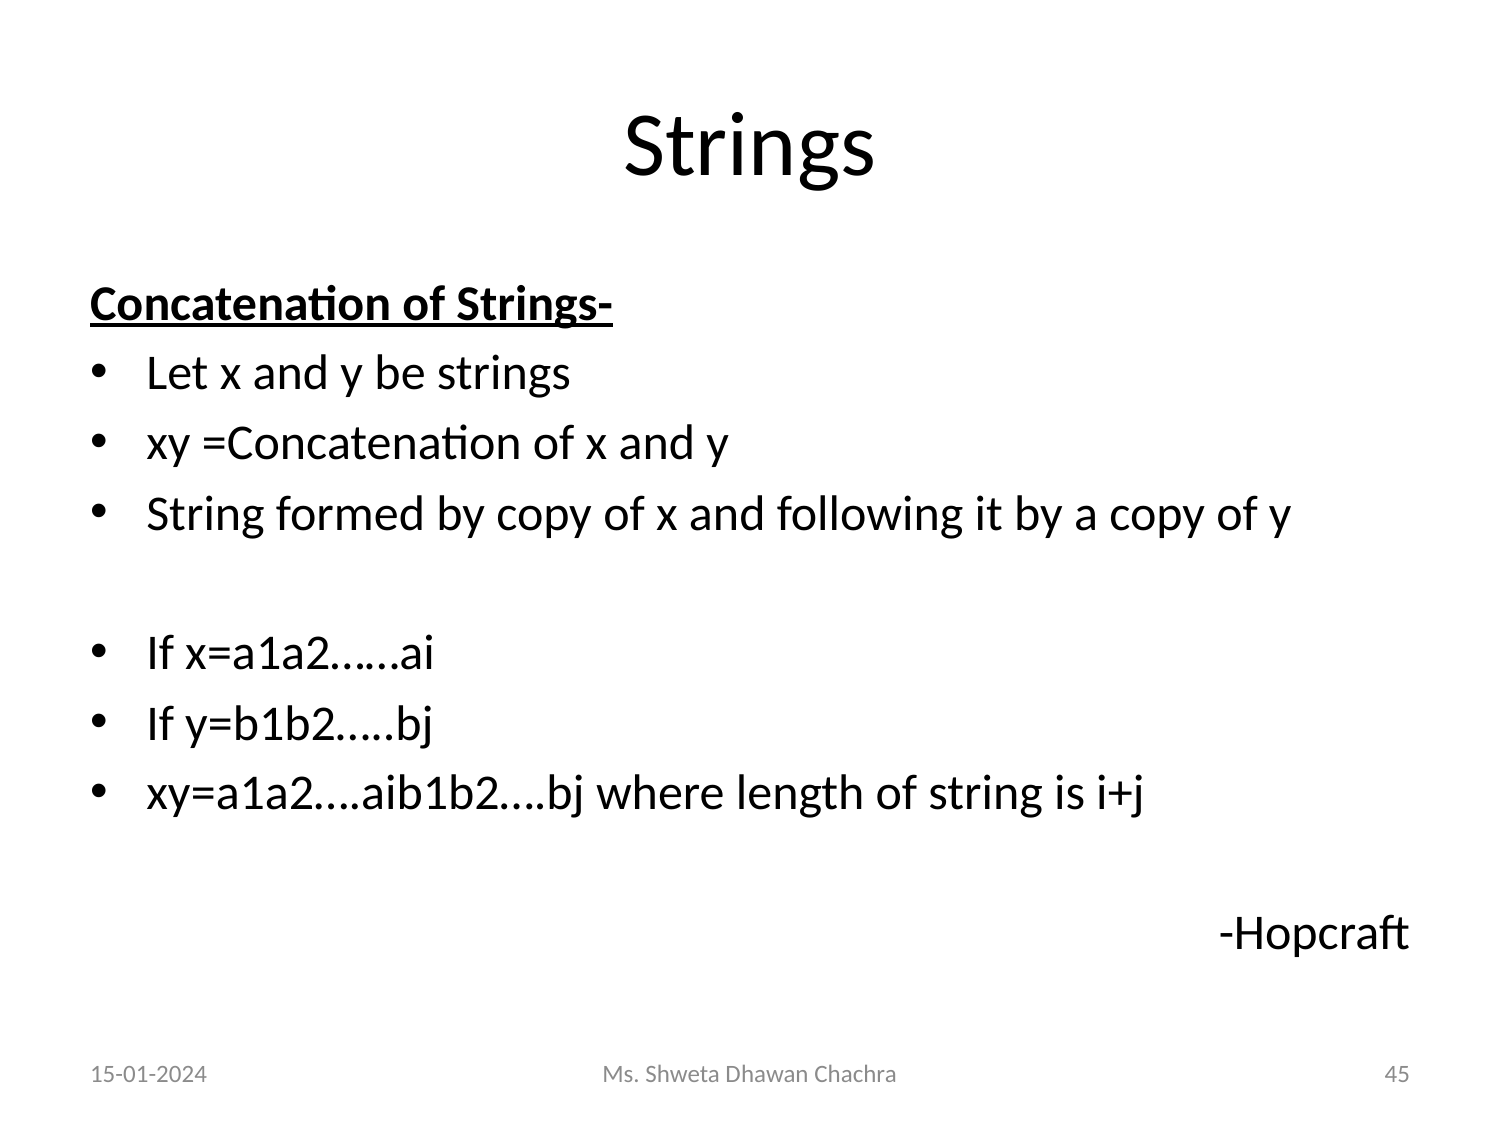

# Strings
Concatenation of Strings-
Let x and y be strings
xy =Concatenation of x and y
String formed by copy of x and following it by a copy of y

If x=a1a2……ai
If y=b1b2…..bj
xy=a1a2….aib1b2….bj where length of string is i+j

-Hopcraft

15-01-2024
Ms. Shweta Dhawan Chachra
45